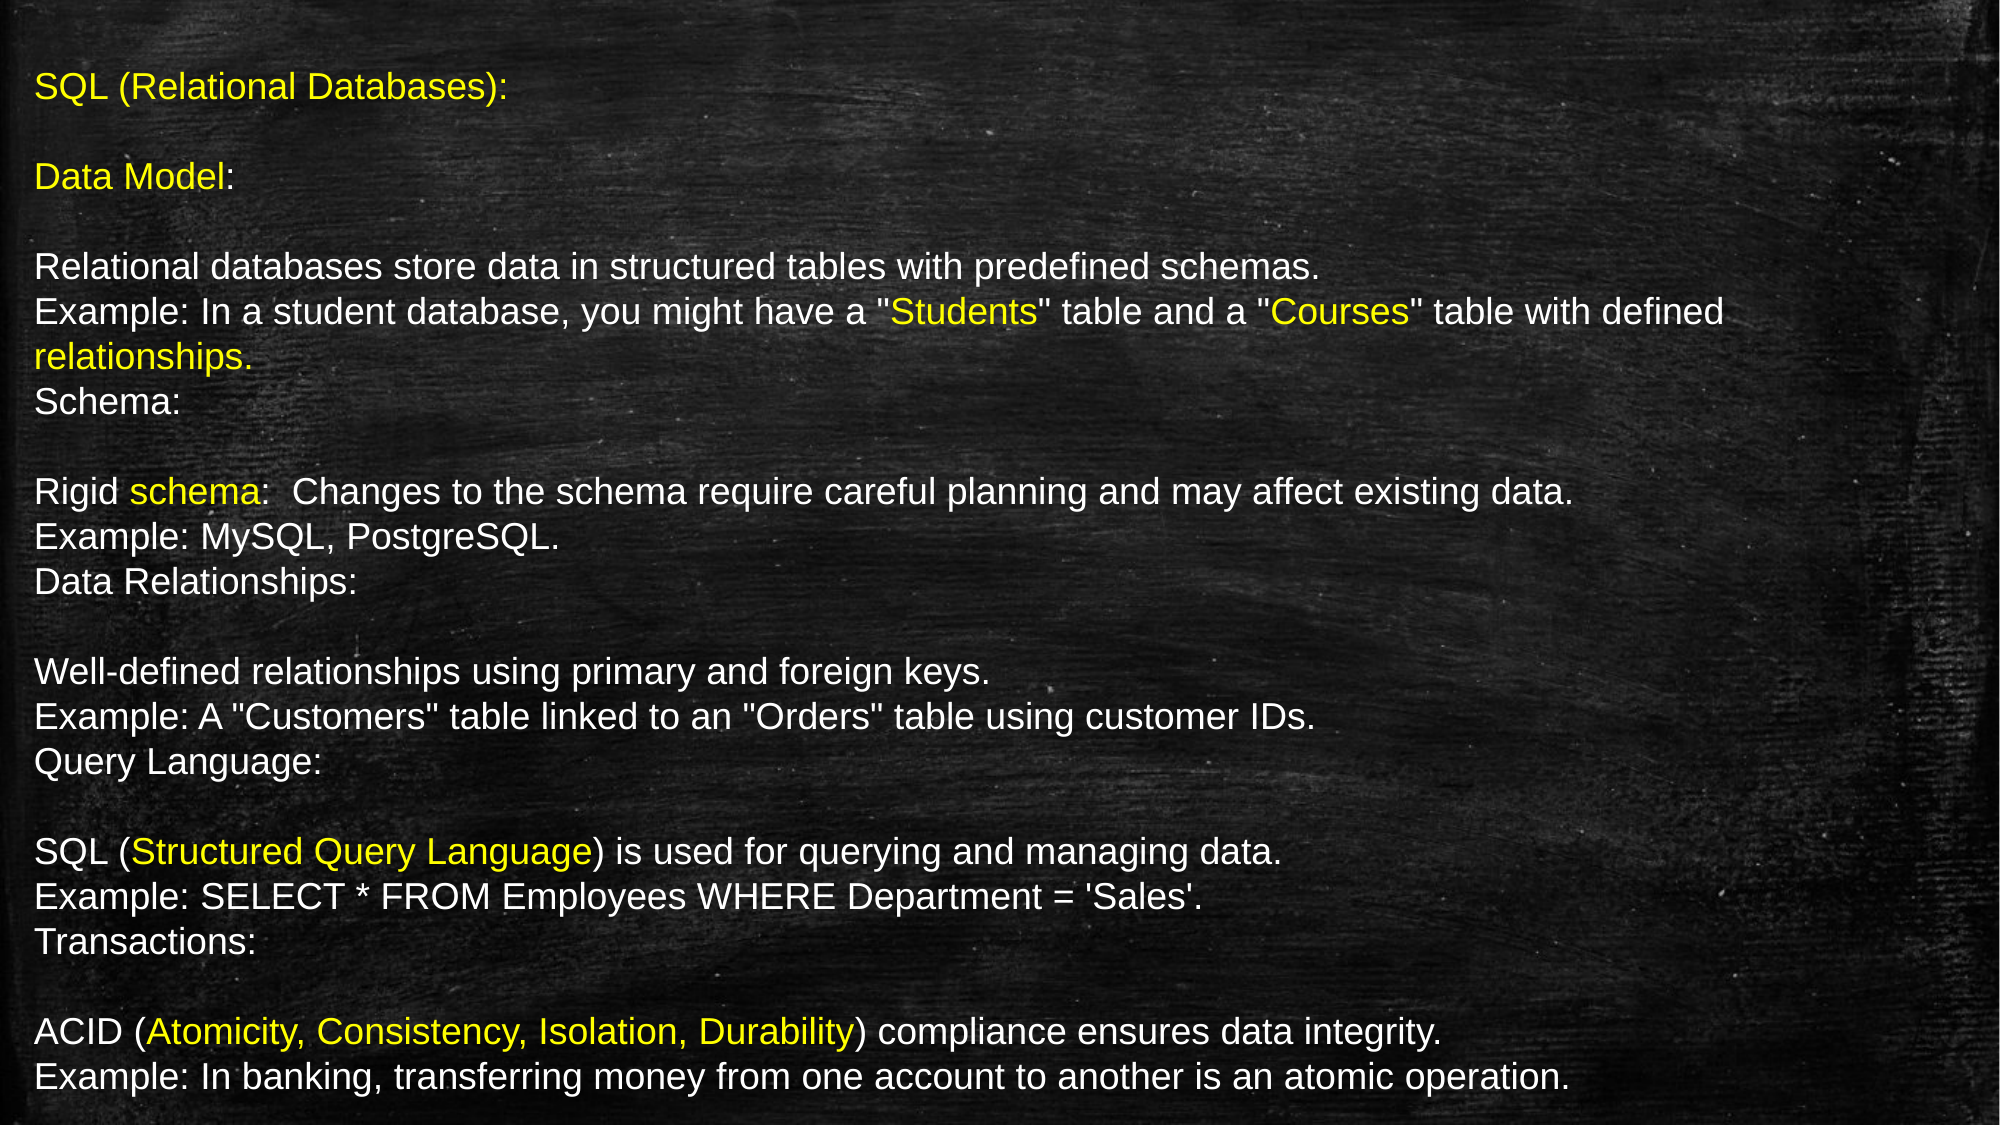

SQL (Relational Databases):

Data Model:

Relational databases store data in structured tables with predefined schemas.
Example: In a student database, you might have a "Students" table and a "Courses" table with defined relationships.
Schema:

Rigid schema:  Changes to the schema require careful planning and may affect existing data.
Example: MySQL, PostgreSQL.
Data Relationships:

Well-defined relationships using primary and foreign keys.
Example: A "Customers" table linked to an "Orders" table using customer IDs.
Query Language:

SQL (Structured Query Language) is used for querying and managing data.
Example: SELECT * FROM Employees WHERE Department = 'Sales'.
Transactions:

ACID (Atomicity, Consistency, Isolation, Durability) compliance ensures data integrity.
Example: In banking, transferring money from one account to another is an atomic operation.